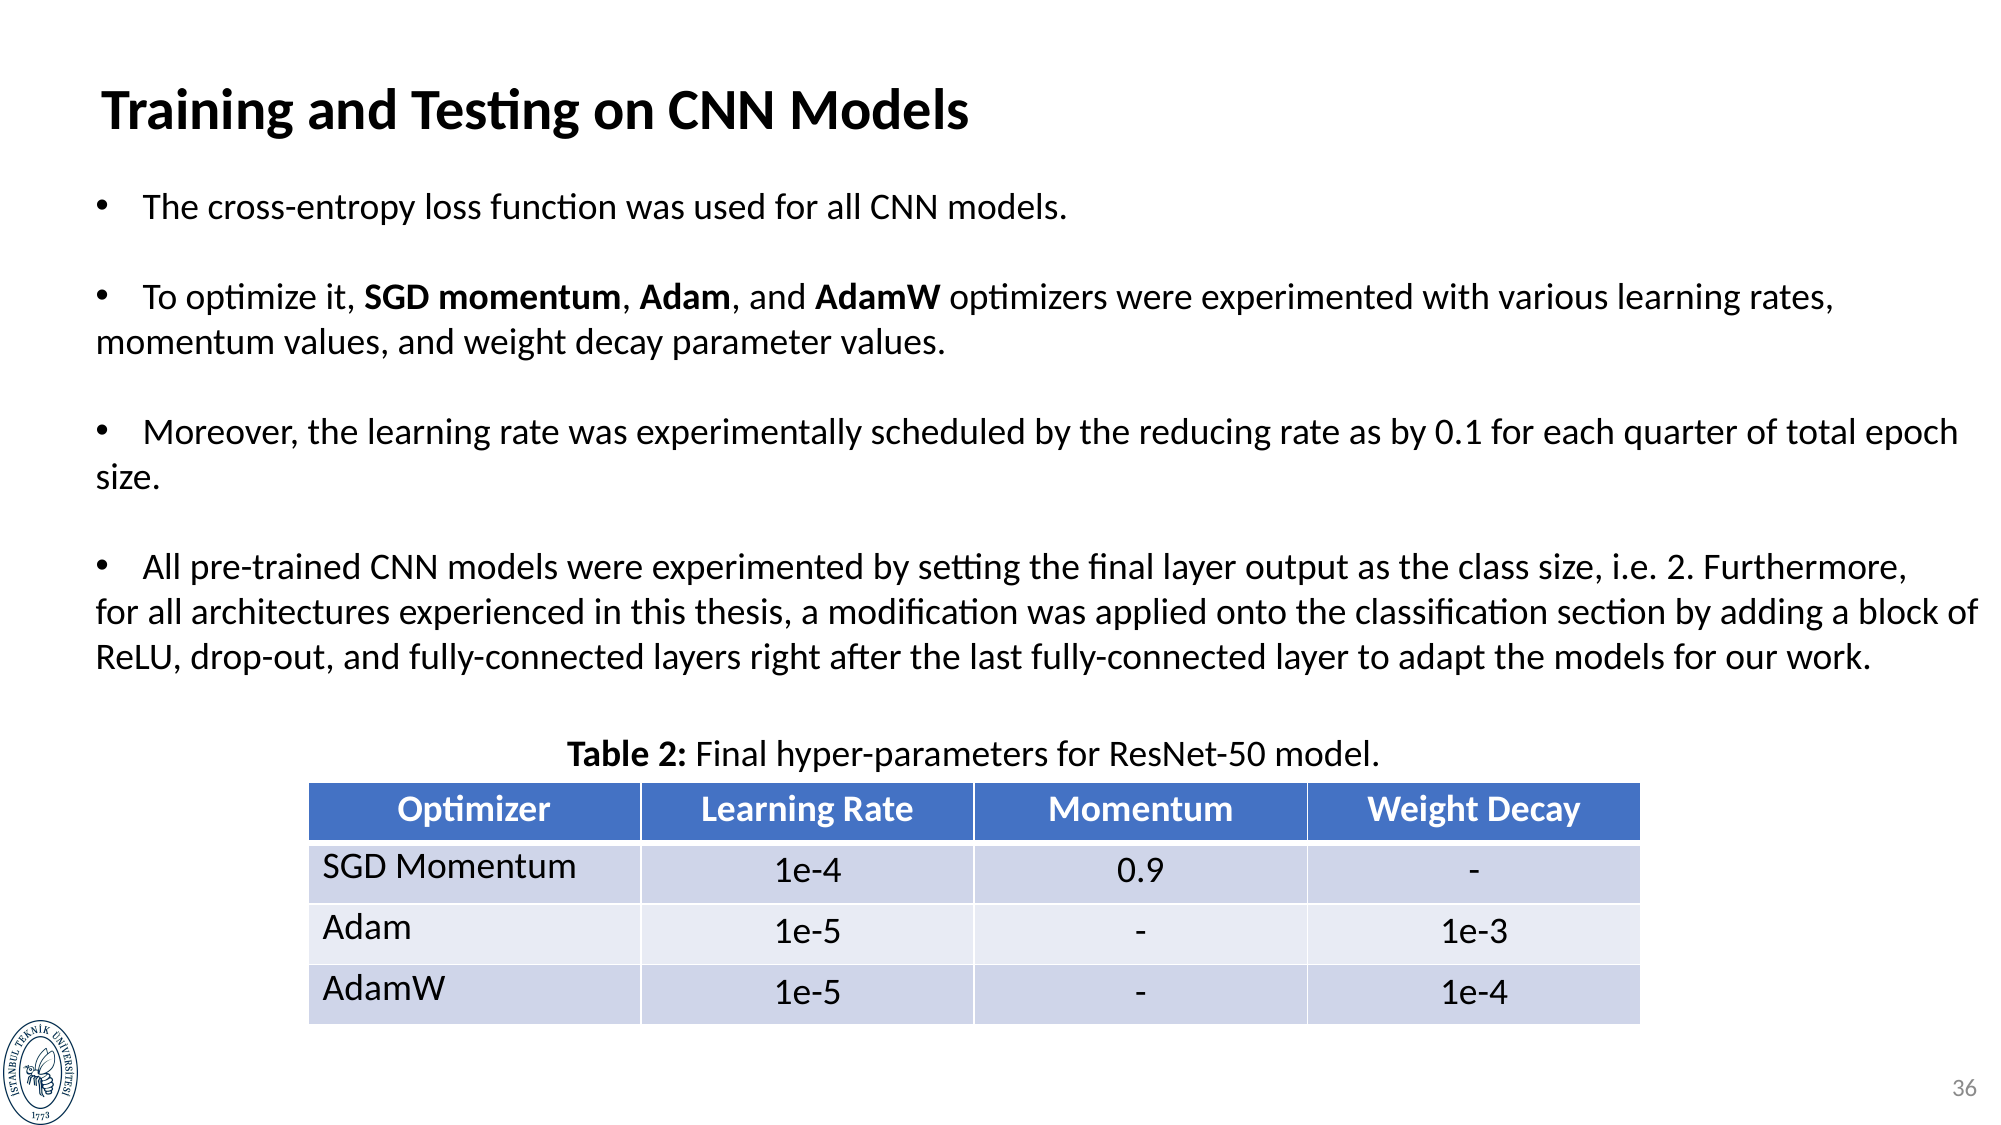

Training and Testing on CNN Models
The cross-entropy loss function was used for all CNN models.

To optimize it, SGD momentum, Adam, and AdamW optimizers were experimented with various learning rates,
momentum values, and weight decay parameter values.

Moreover, the learning rate was experimentally scheduled by the reducing rate as by 0.1 for each quarter of total epoch
size.

All pre-trained CNN models were experimented by setting the final layer output as the class size, i.e. 2. Furthermore,
for all architectures experienced in this thesis, a modification was applied onto the classification section by adding a block of ReLU, drop-out, and fully-connected layers right after the last fully-connected layer to adapt the models for our work.
Table 2: Final hyper-parameters for ResNet-50 model.
| Optimizer | Learning Rate | Momentum | Weight Decay |
| --- | --- | --- | --- |
| SGD Momentum | 1e-4 | 0.9 | - |
| Adam | 1e-5 | - | 1e-3 |
| AdamW | 1e-5 | - | 1e-4 |
36